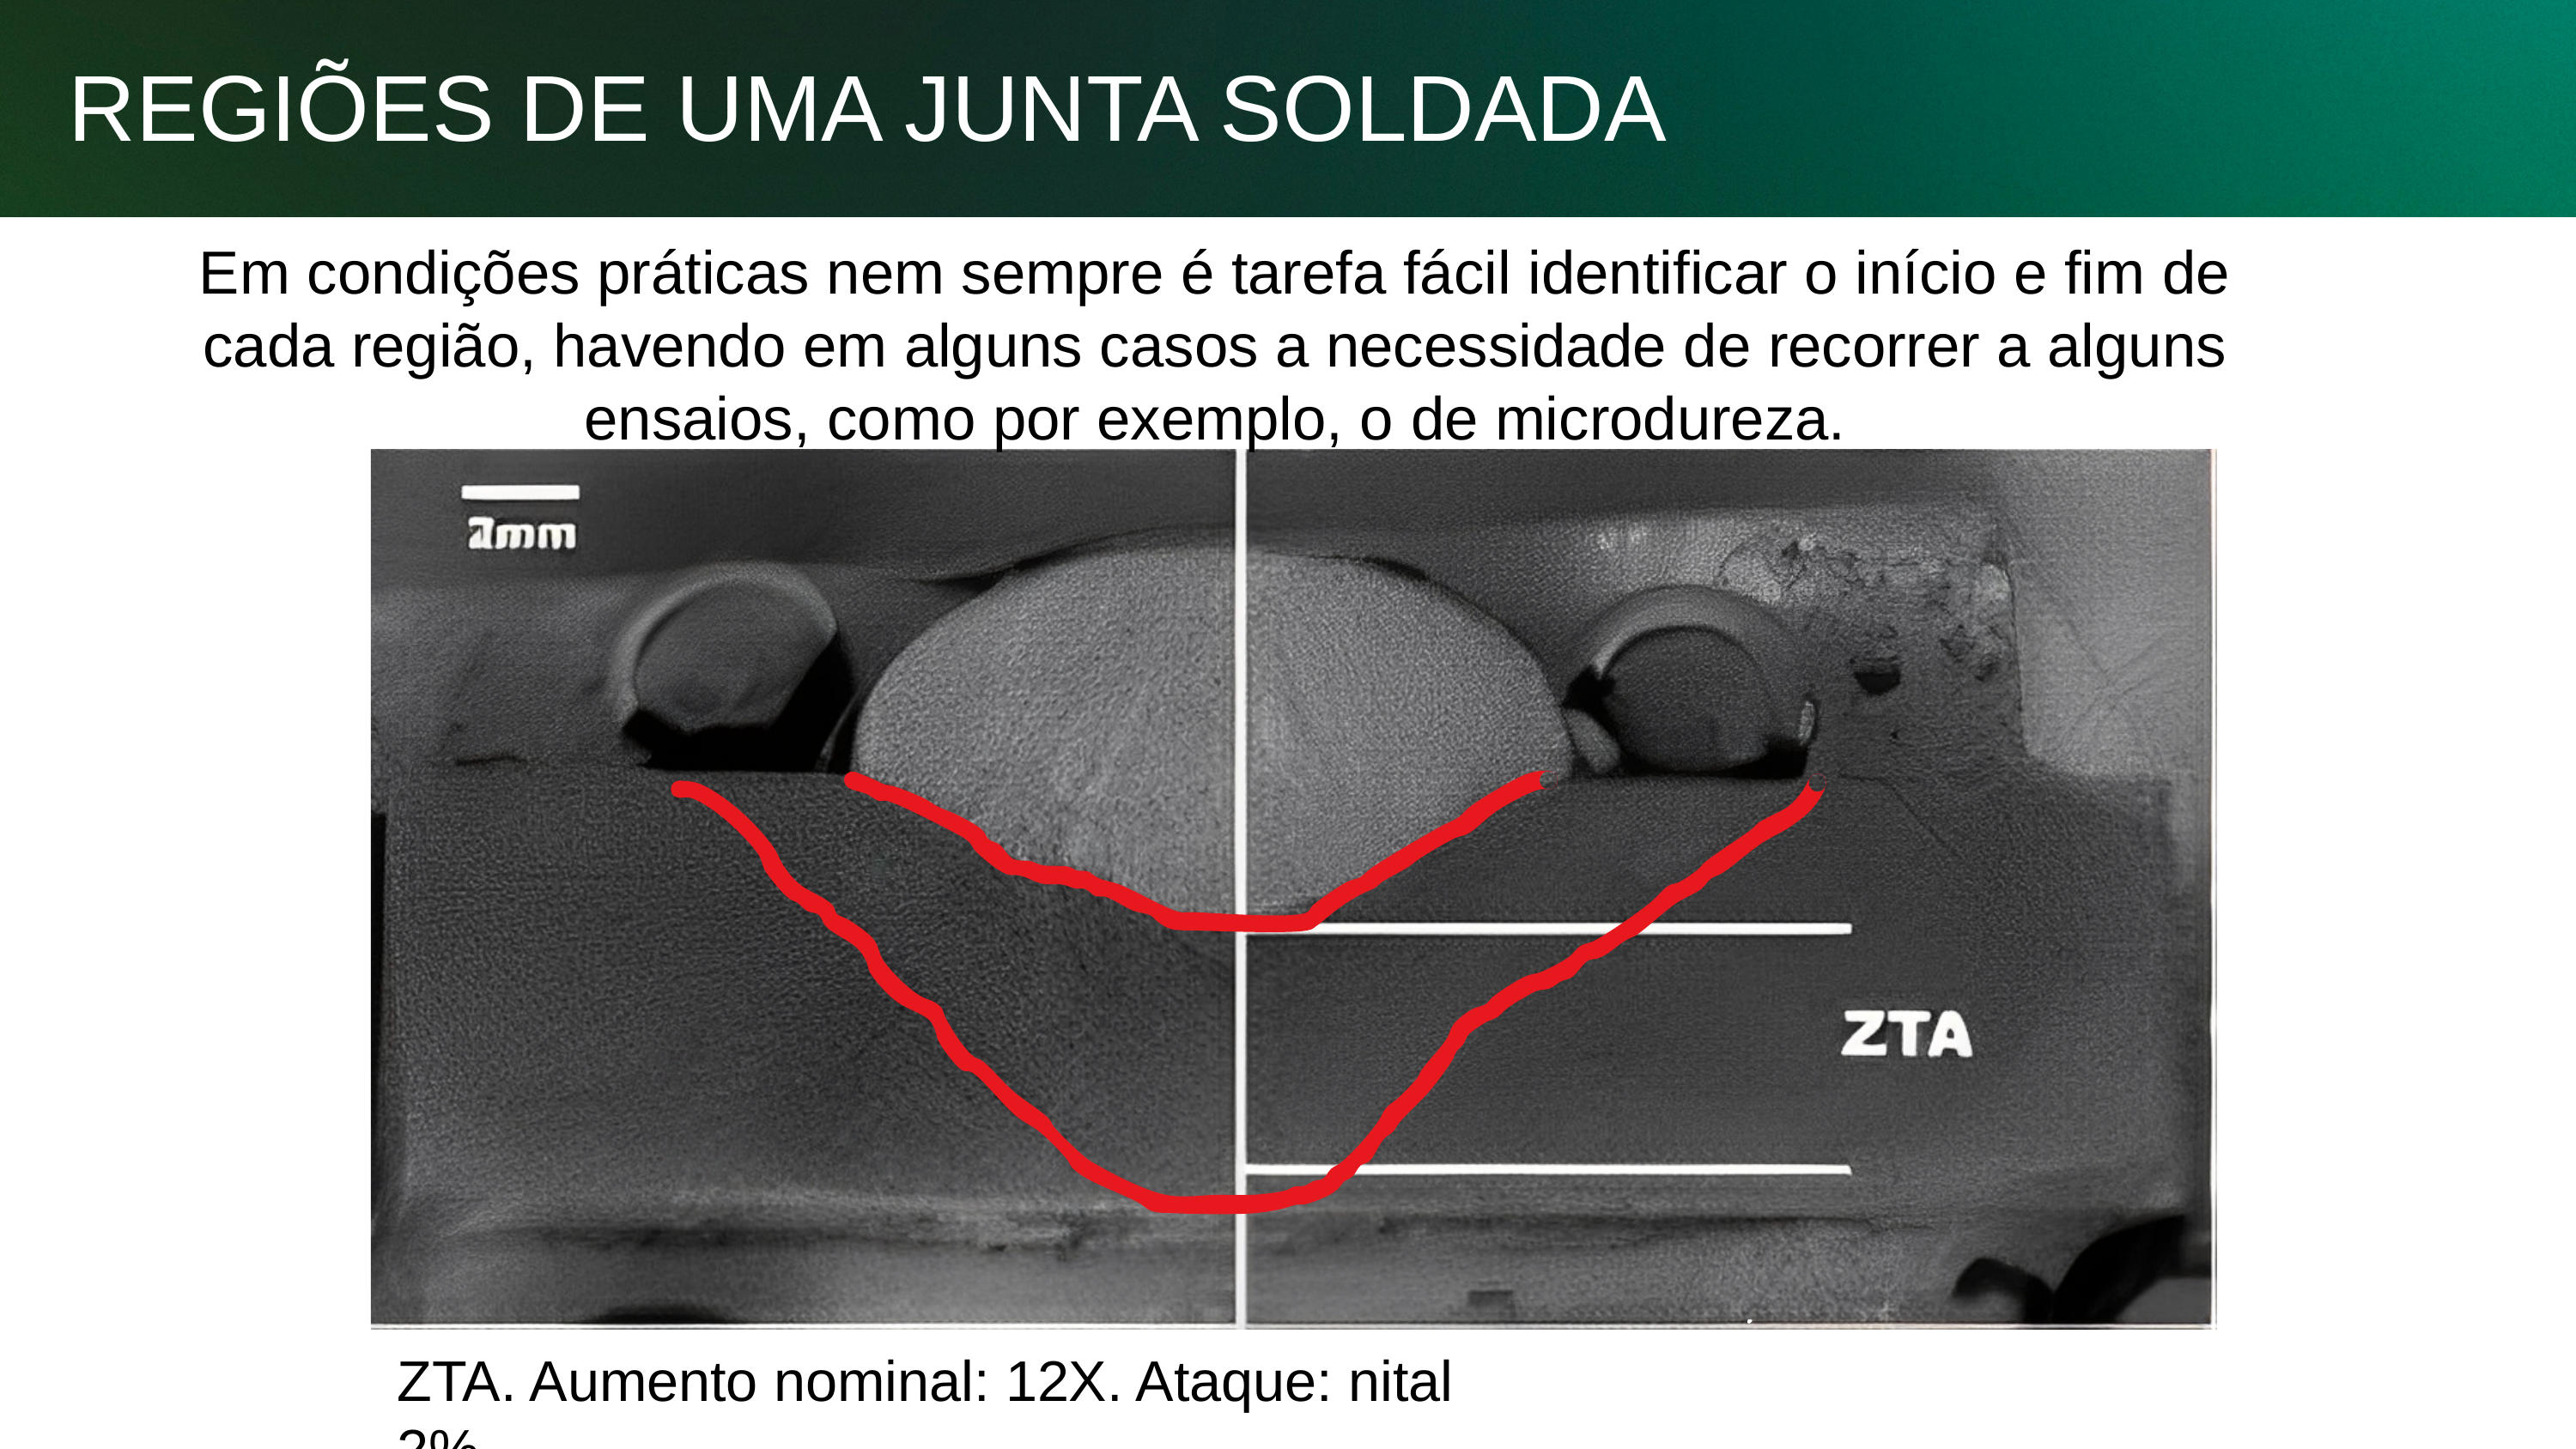

REGIÕES DE UMA JUNTA SOLDADA
Em condições práticas nem sempre é tarefa fácil identificar o início e fim de cada região, havendo em alguns casos a necessidade de recorrer a alguns ensaios, como por exemplo, o de microdureza.

ZTA. Aumento nominal: 12X. Ataque: nital 2%.